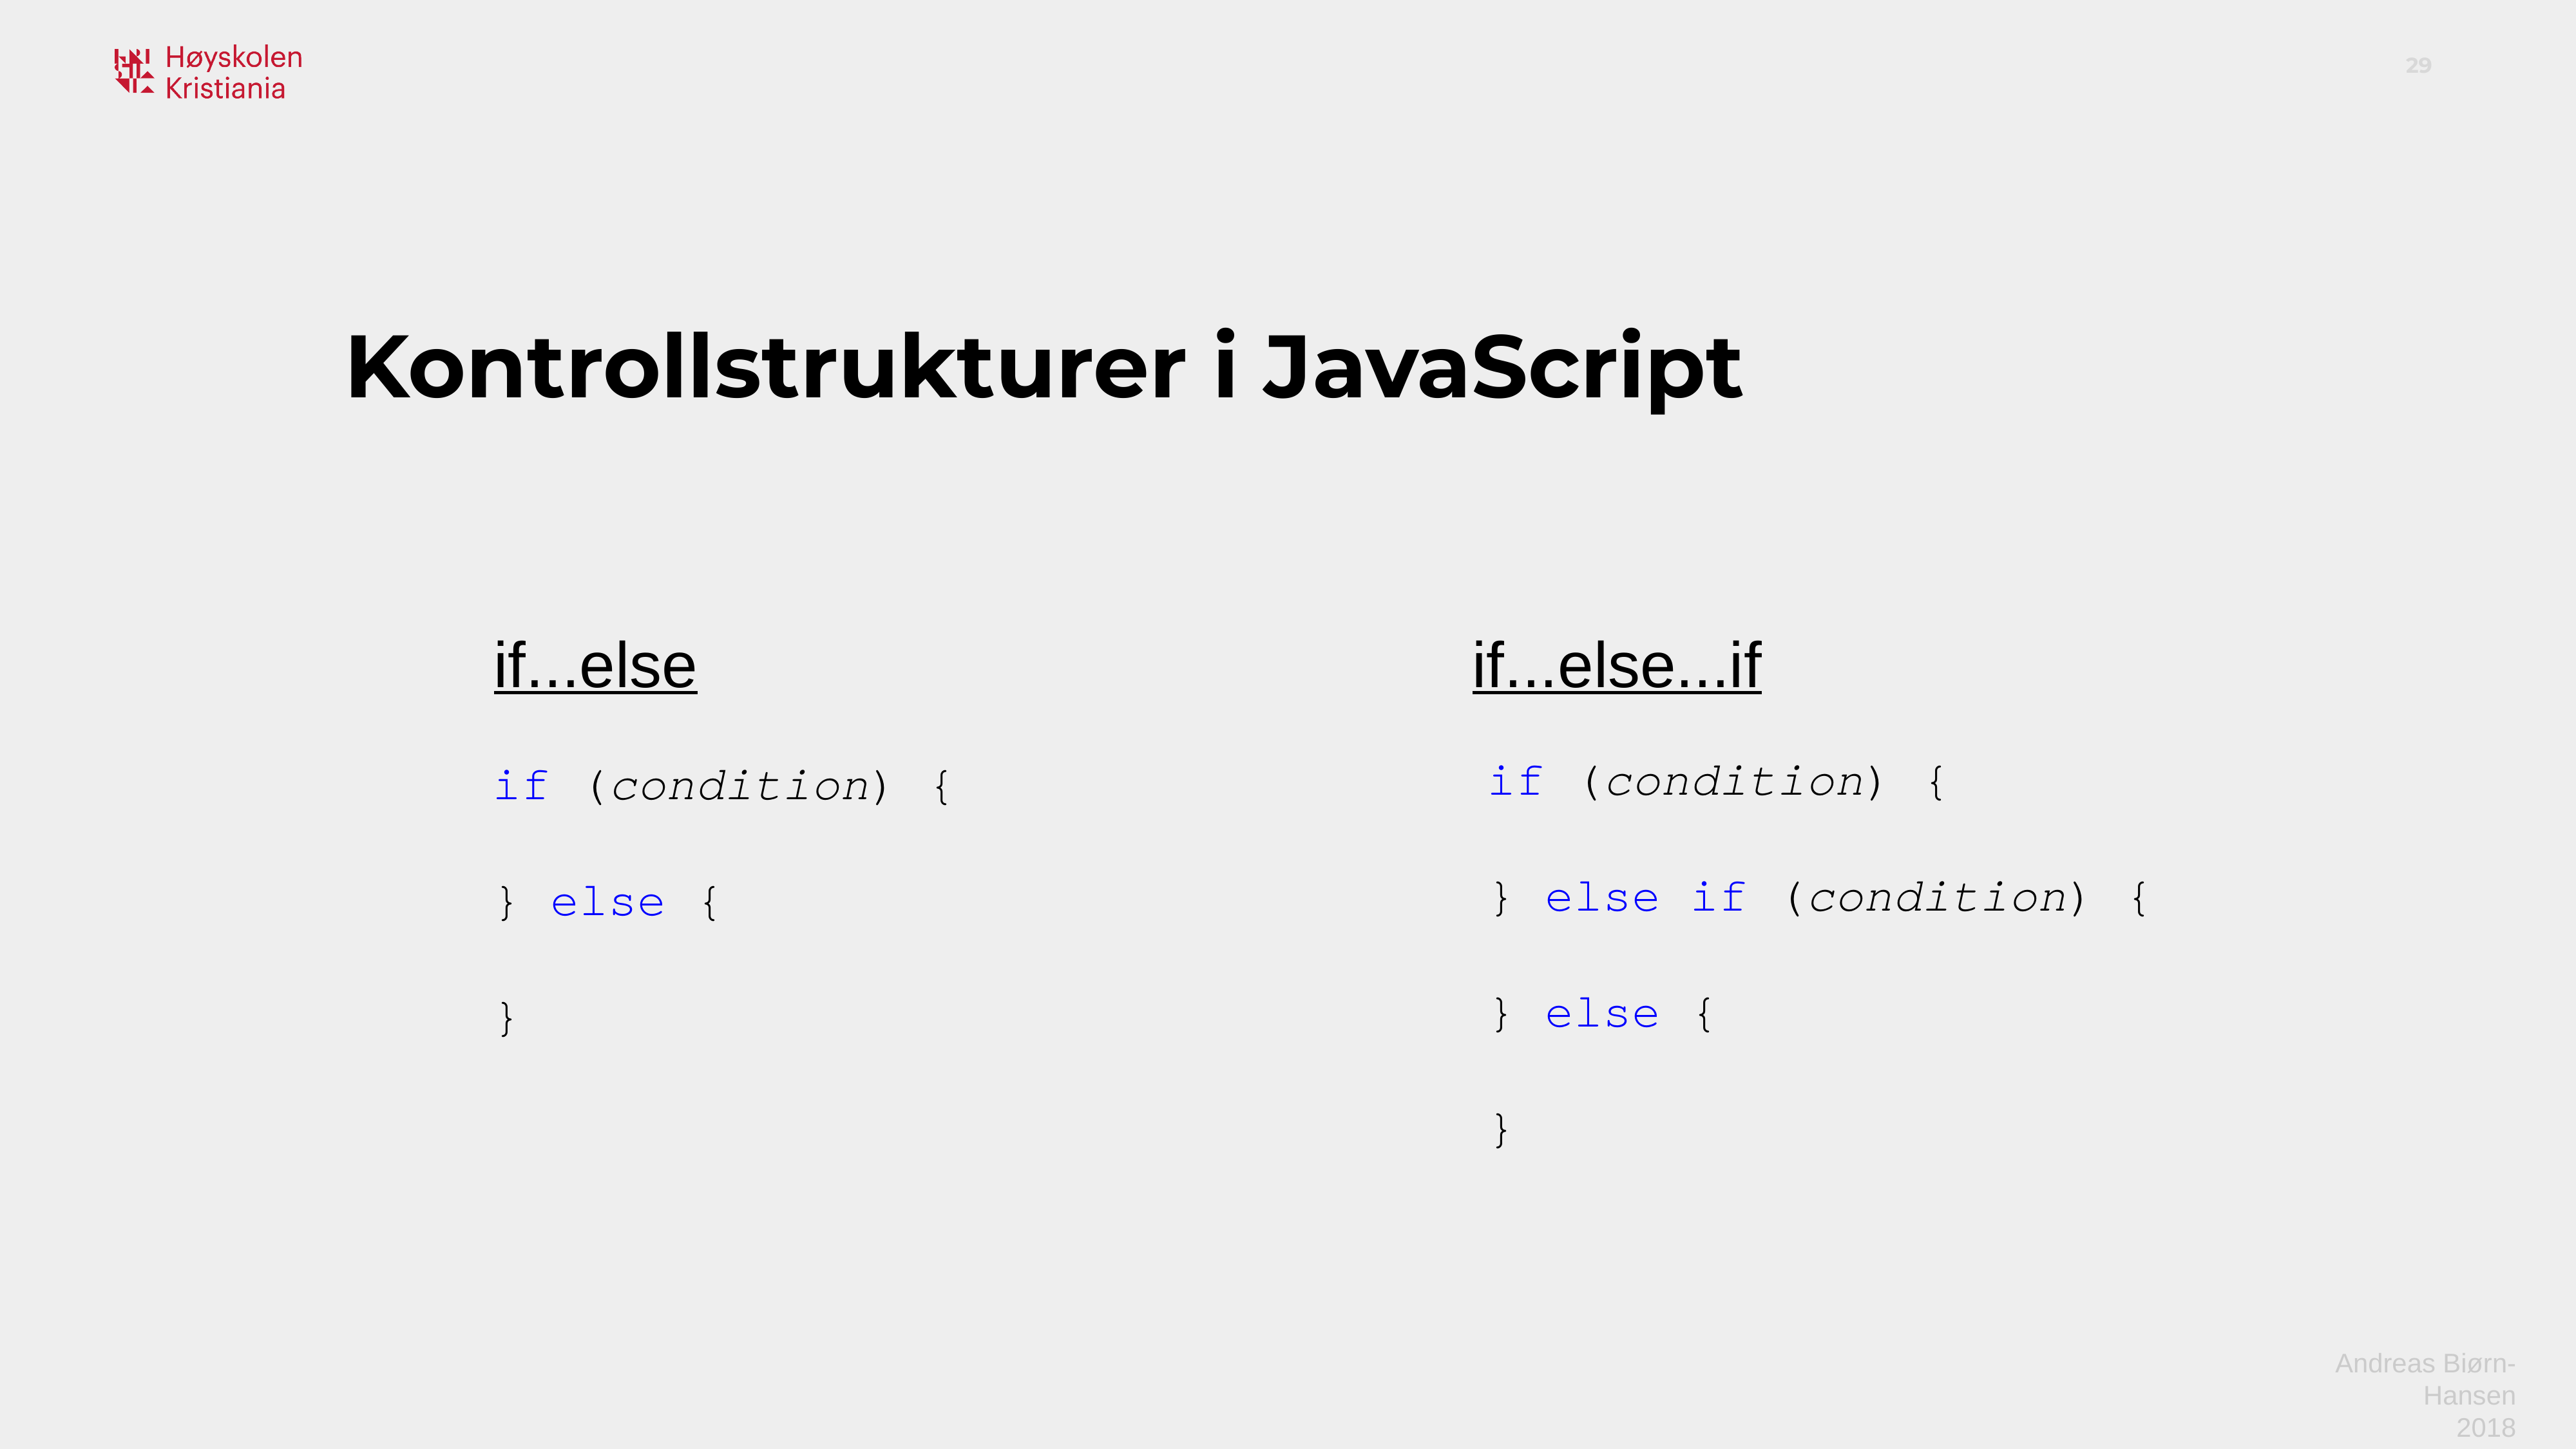

Kontrollstrukturer i JavaScript
if...else
if...else...if
if (condition) {

} else if (condition) {

} else {

}

if (condition) {

} else {

}